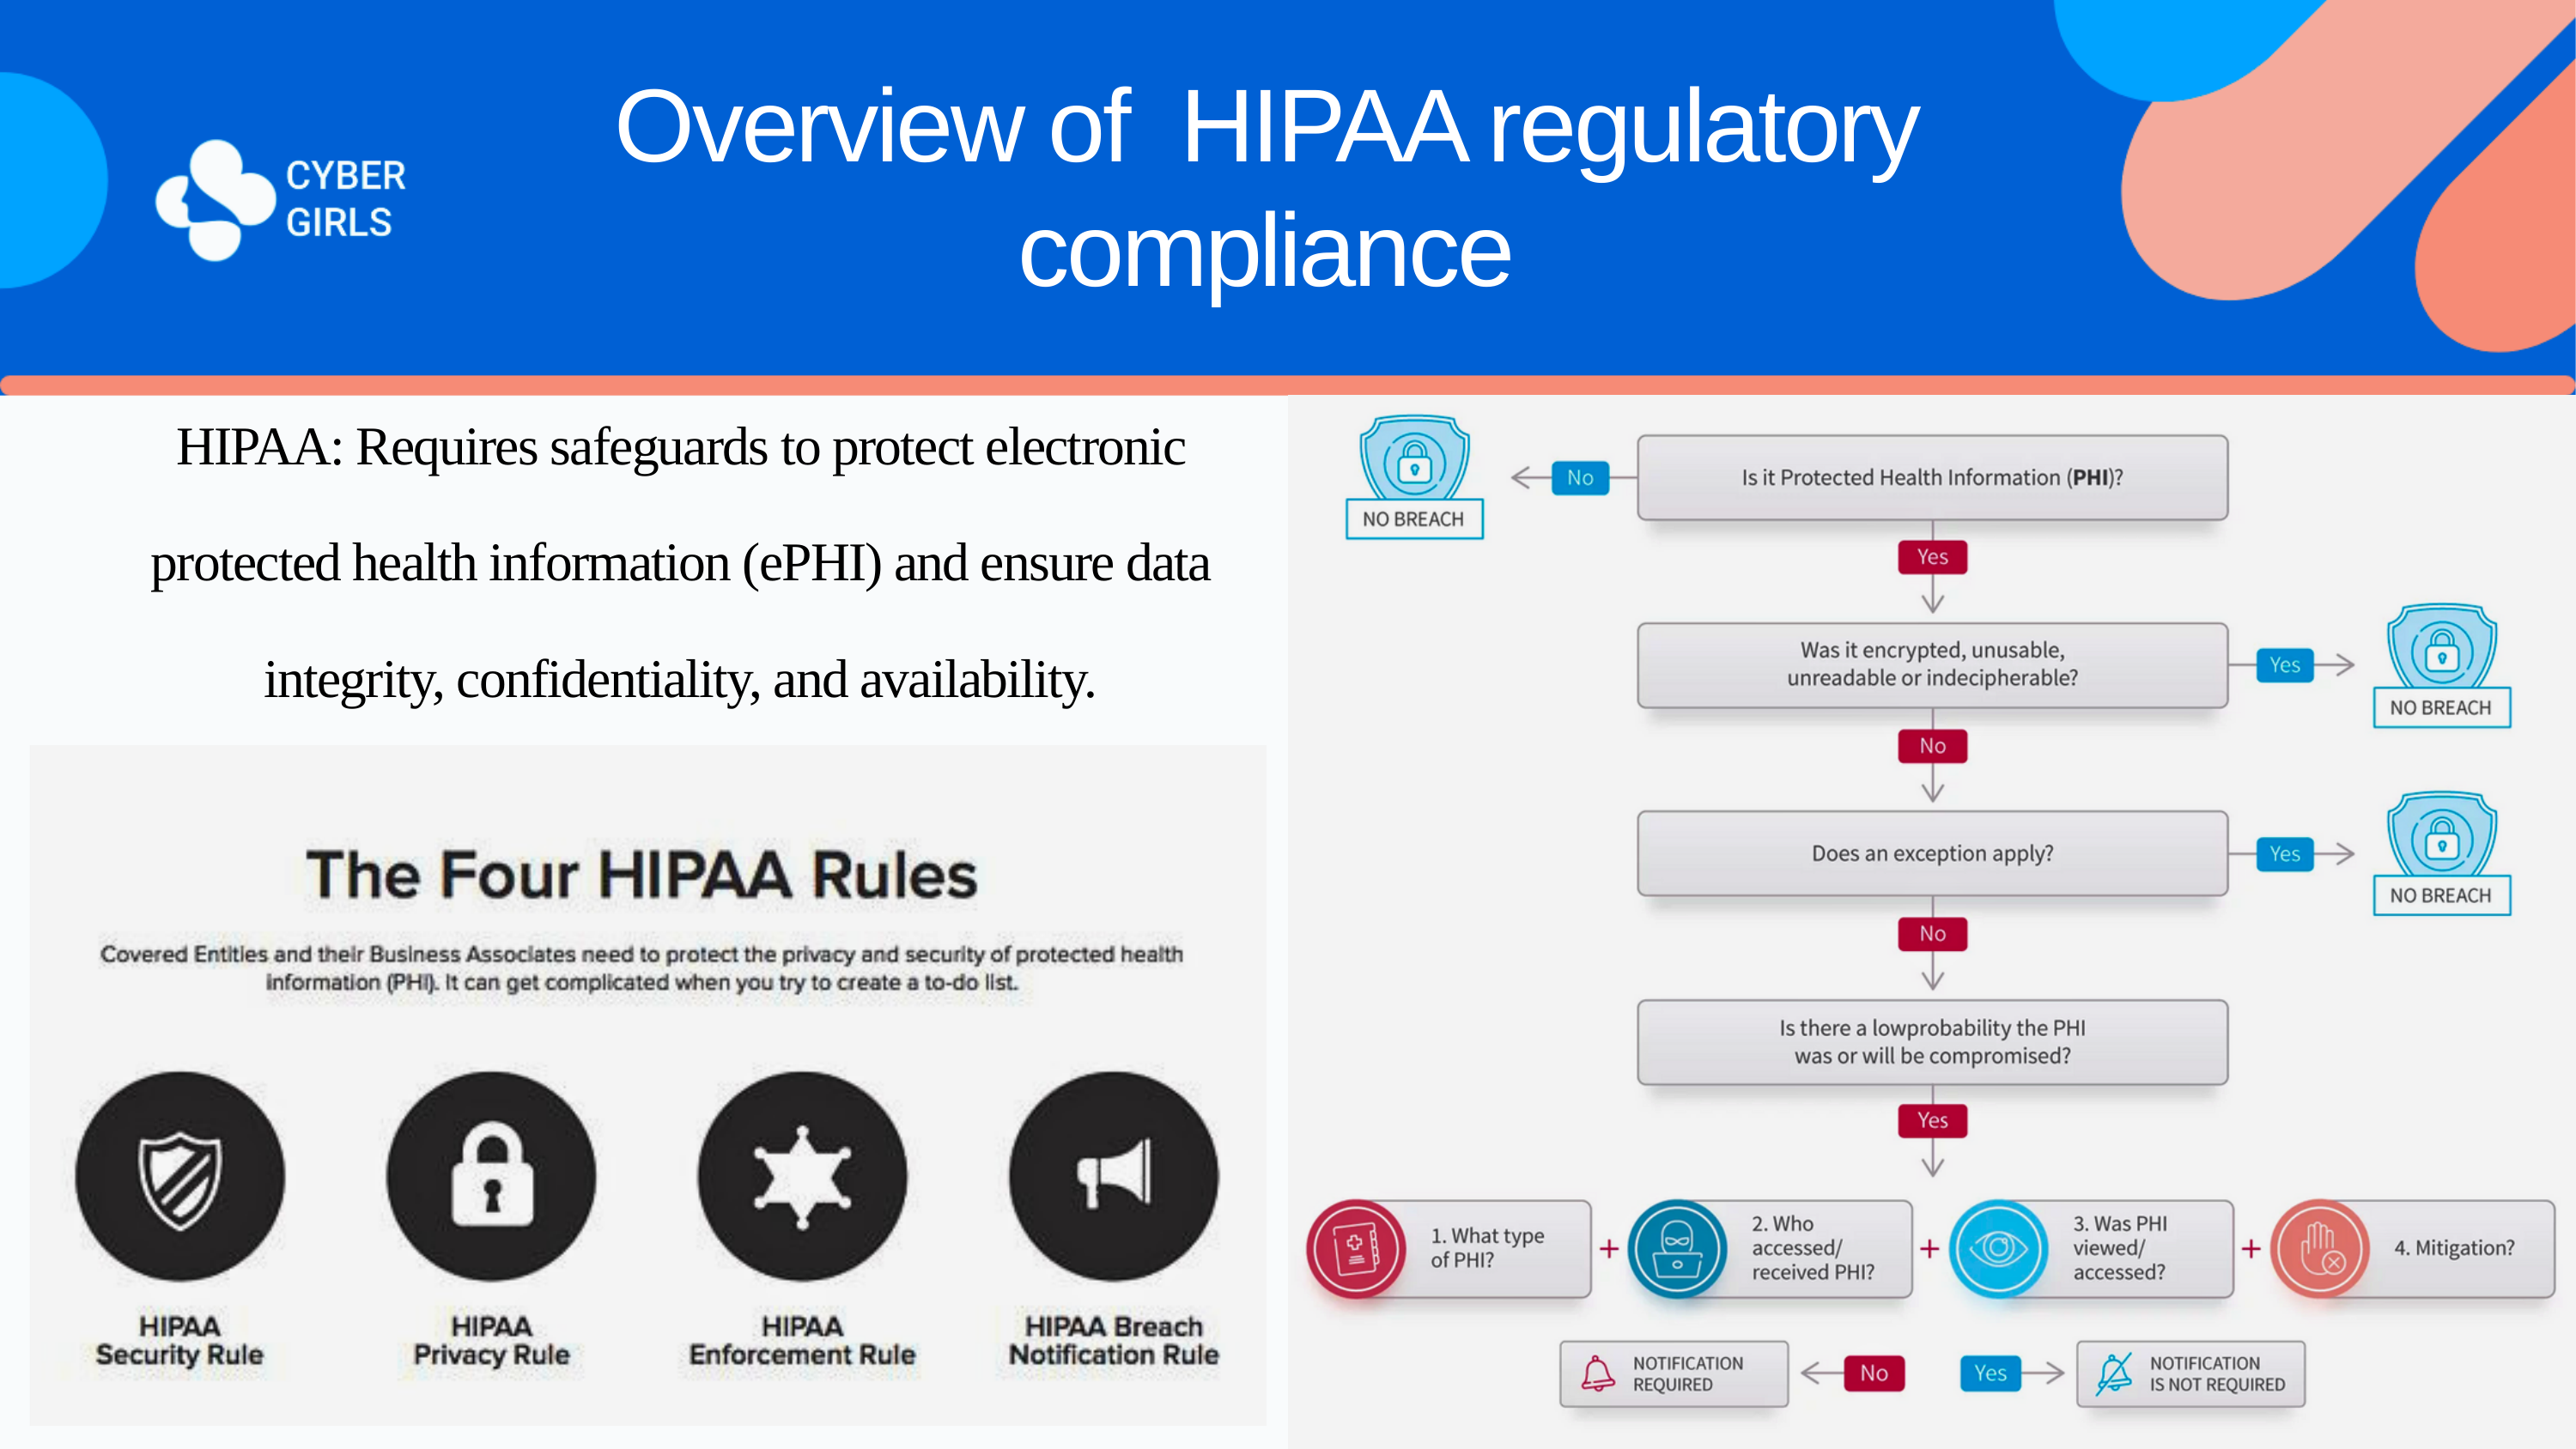

Overview of  HIPAA regulatory compliance

HIPAA: Requires safeguards to protect electronic protected health information (ePHI) and ensure data integrity, confidentiality, and availability.